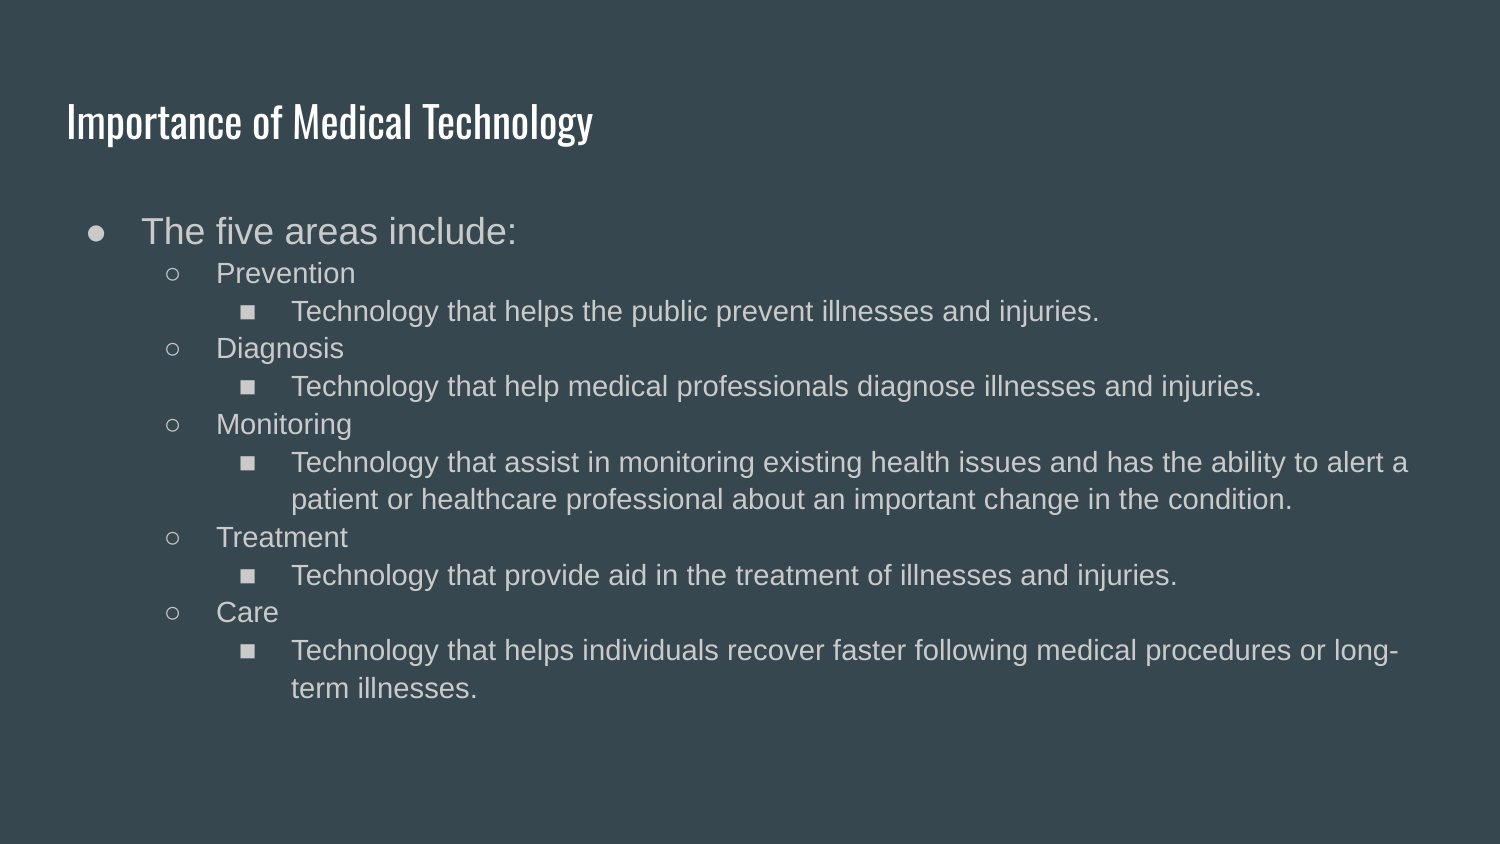

# Importance of Medical Technology
The five areas include:
Prevention
Technology that helps the public prevent illnesses and injuries.
Diagnosis
Technology that help medical professionals diagnose illnesses and injuries.
Monitoring
Technology that assist in monitoring existing health issues and has the ability to alert a patient or healthcare professional about an important change in the condition.
Treatment
Technology that provide aid in the treatment of illnesses and injuries.
Care
Technology that helps individuals recover faster following medical procedures or long-term illnesses.